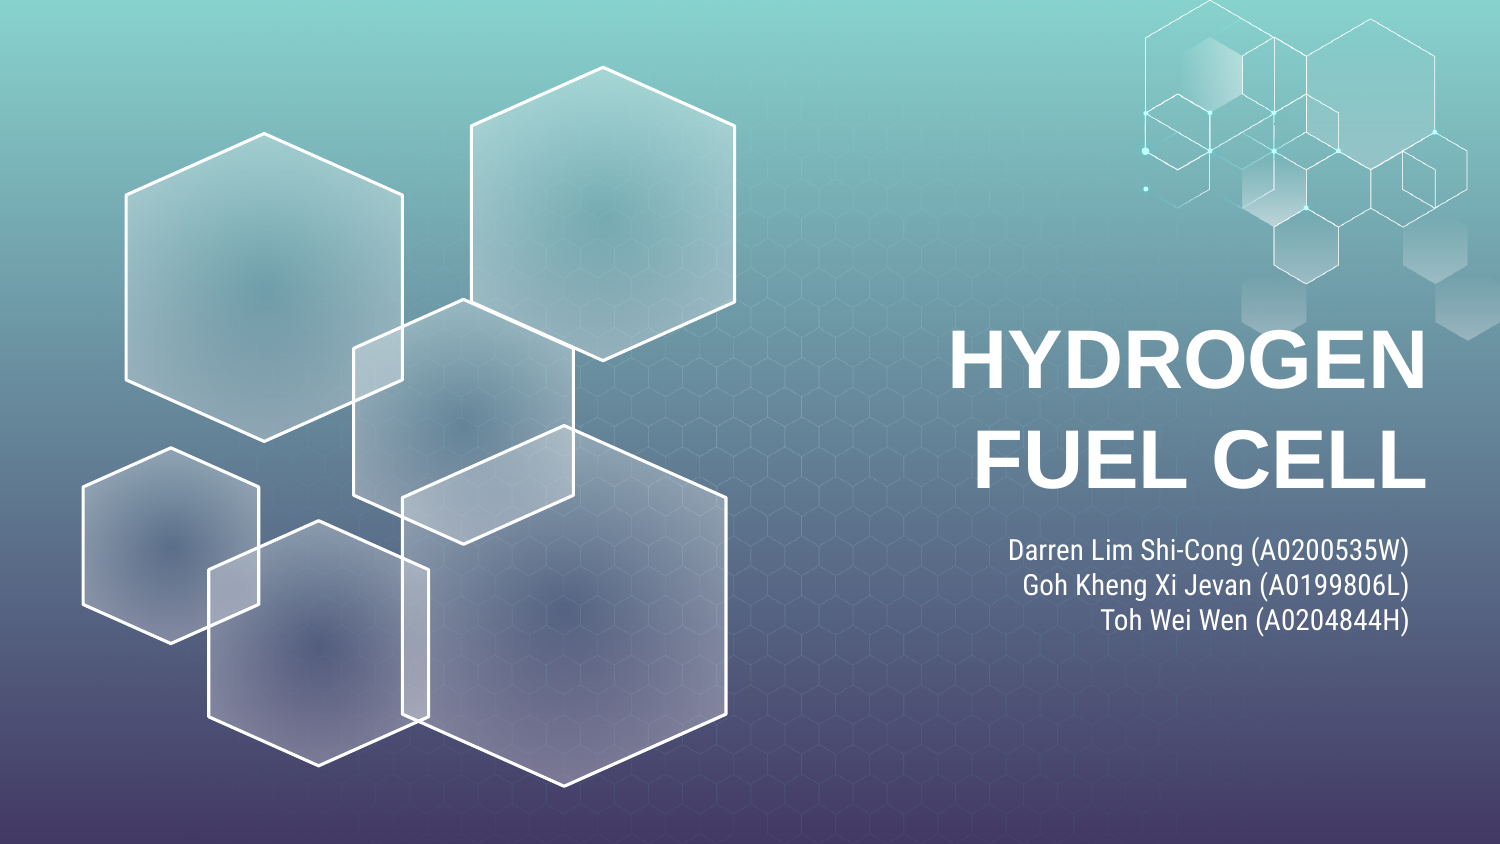

# HYDROGEN FUEL CELL
Darren Lim Shi-Cong (A0200535W)
Goh Kheng Xi Jevan (A0199806L)
Toh Wei Wen (A0204844H)